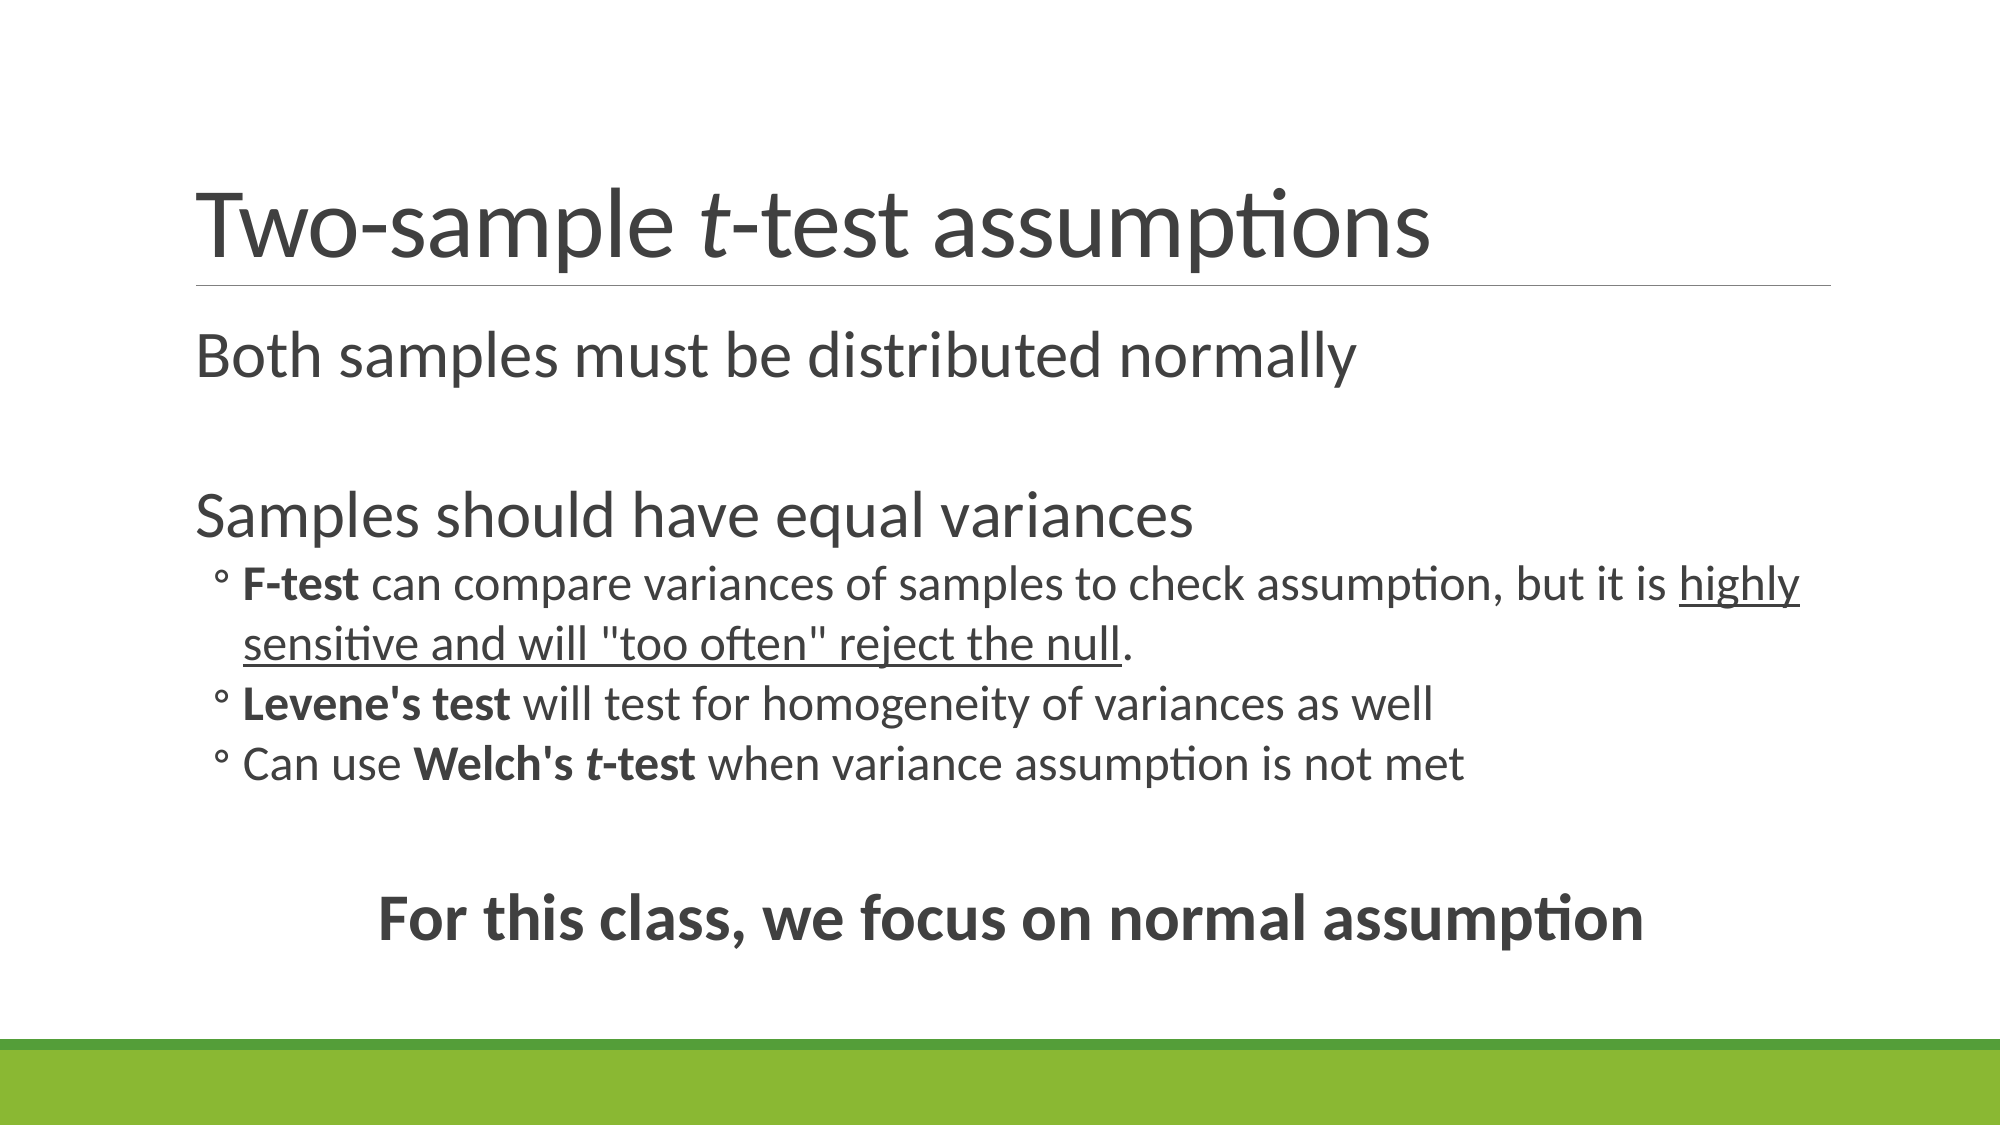

# Two-sample t-test assumptions
Both samples must be distributed normally

Samples should have equal variances
F-test can compare variances of samples to check assumption, but it is highly sensitive and will "too often" reject the null.
Levene's test will test for homogeneity of variances as well
Can use Welch's t-test when variance assumption is not met

For this class, we focus on normal assumption